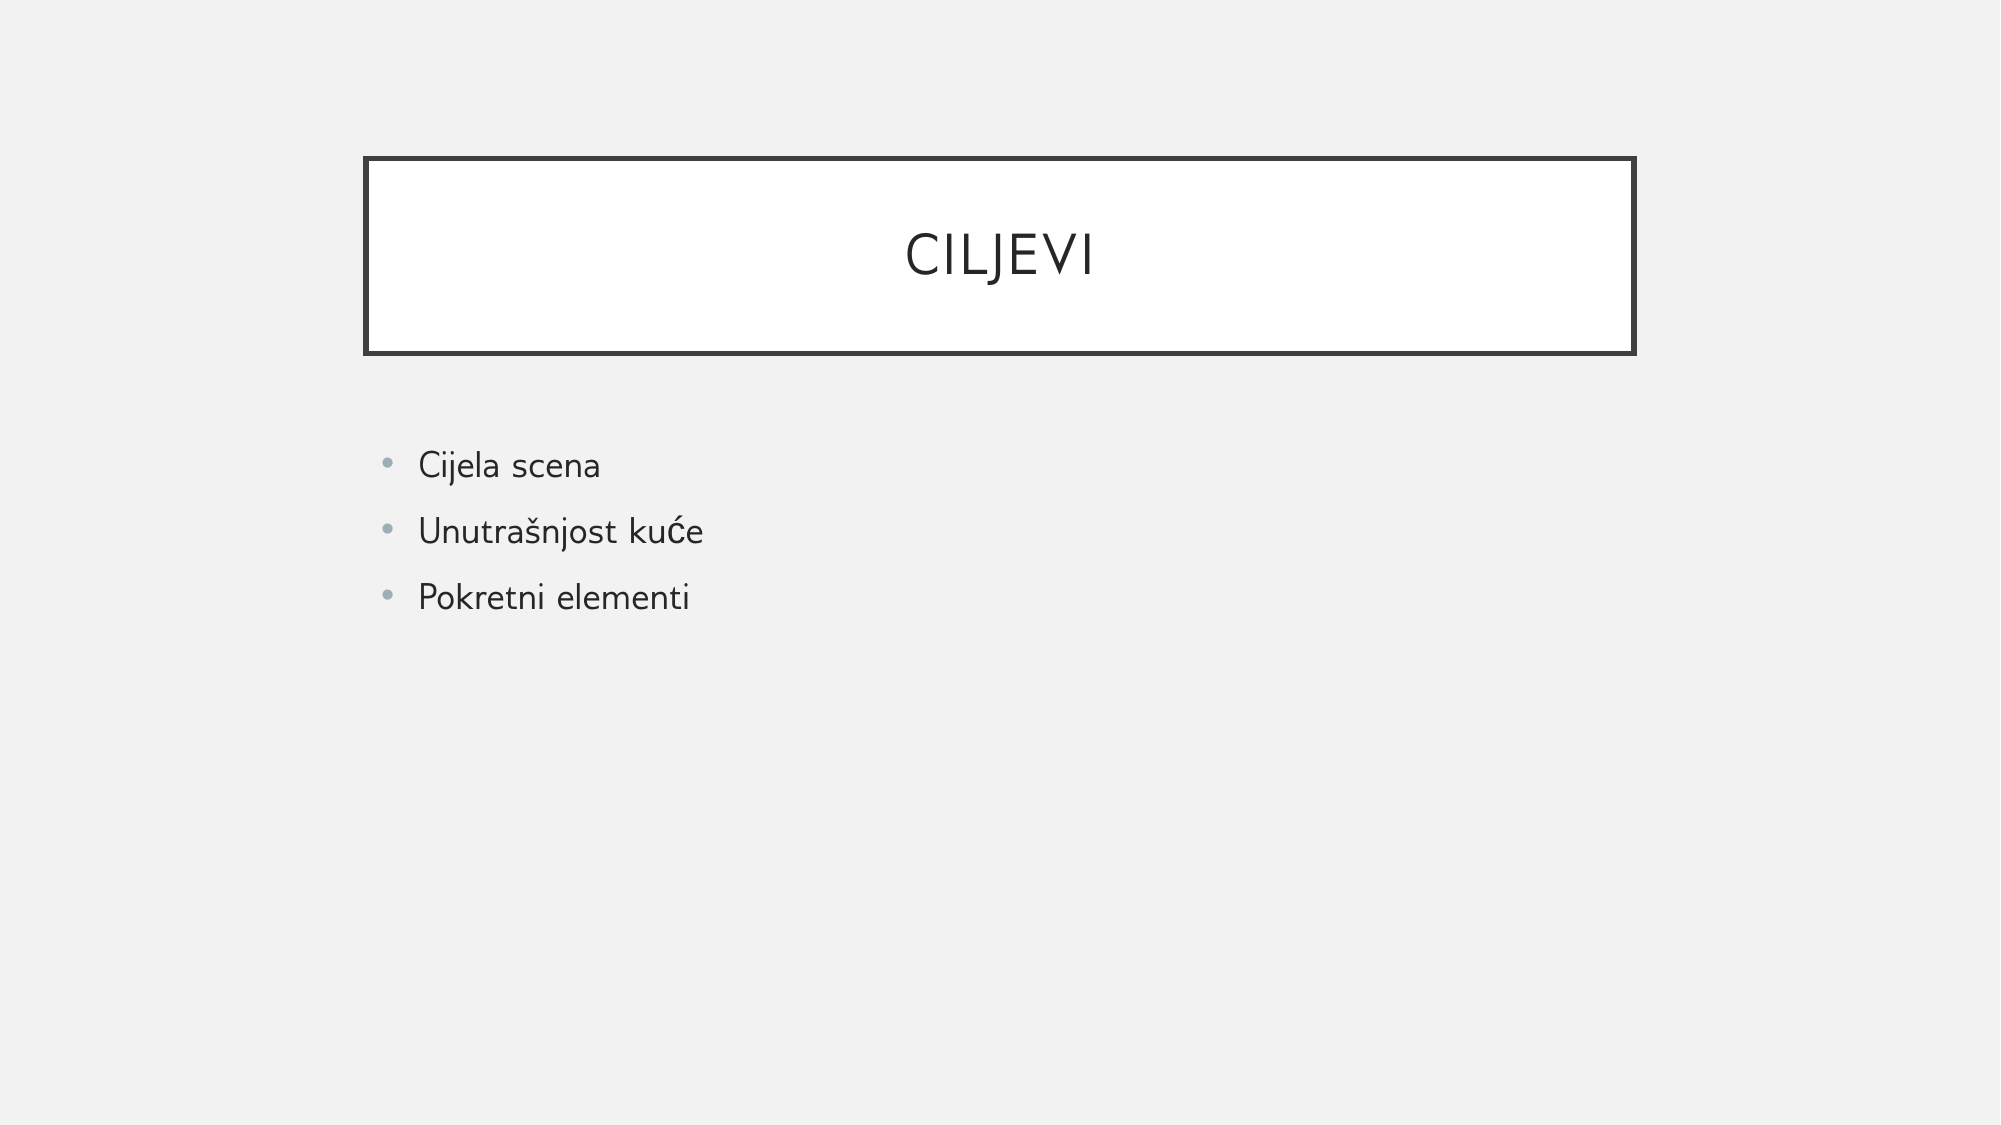

# ciljevi
Cijela scena
Unutrašnjost kuće
Pokretni elementi